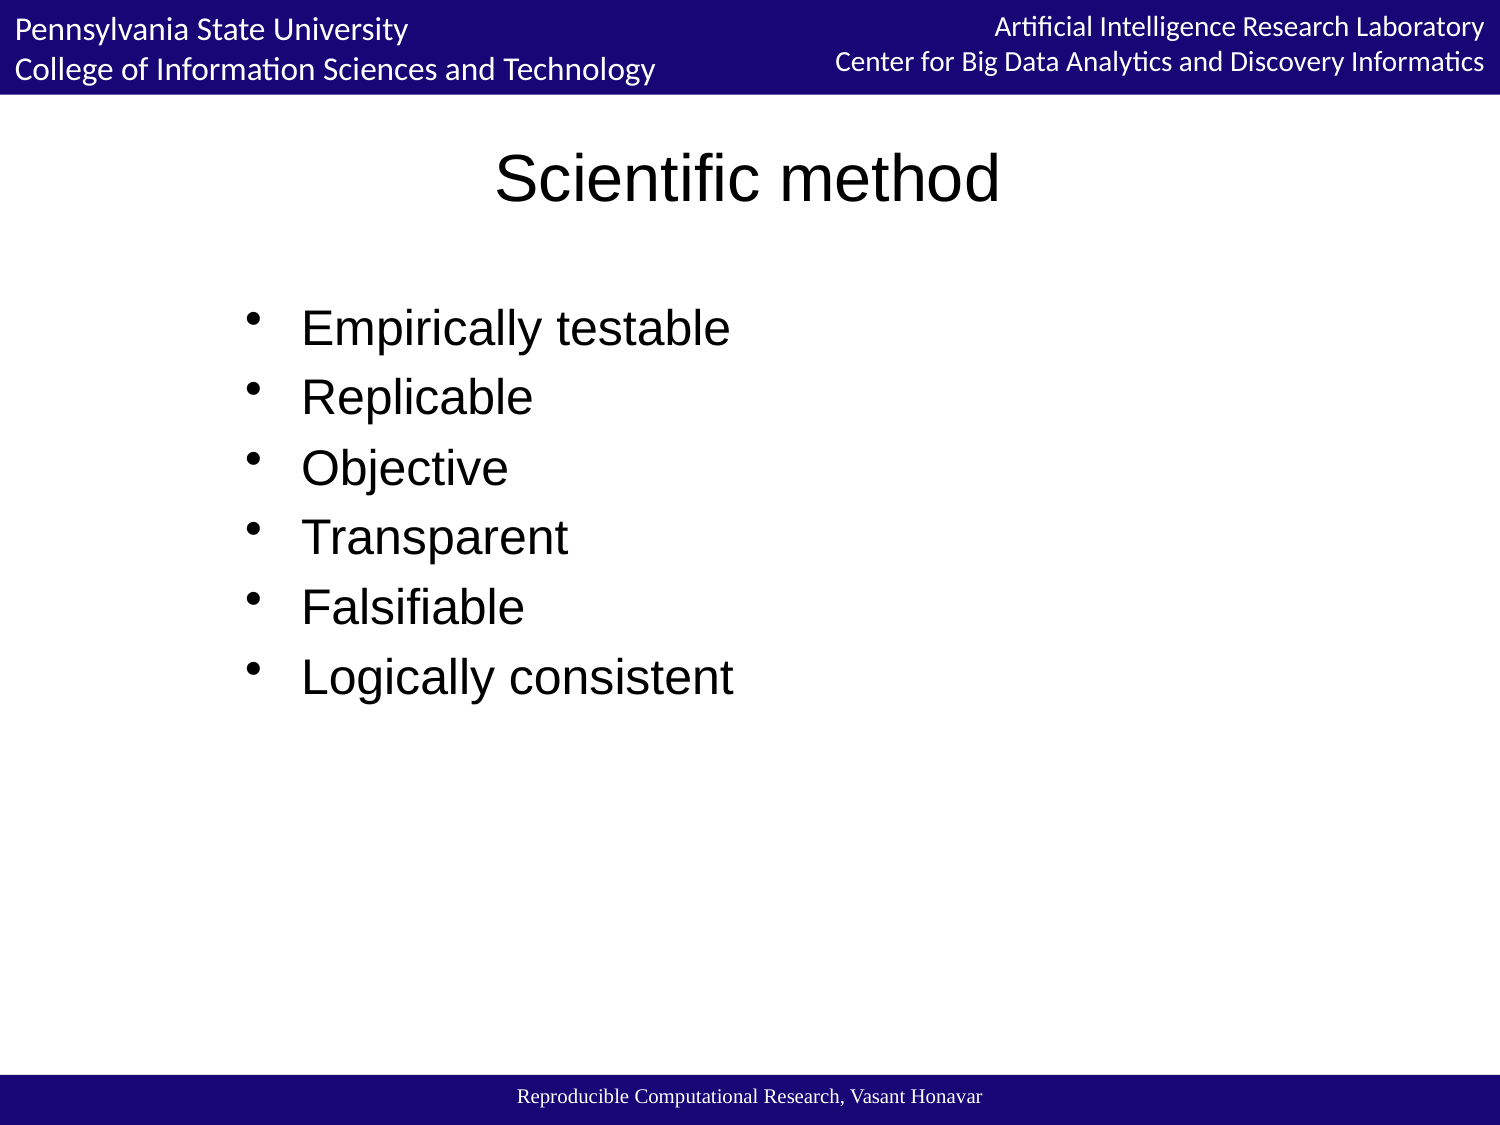

# Scientific method
Empirically testable
Replicable
Objective
Transparent
Falsifiable
Logically consistent

Reproducible Computational Research, Vasant Honavar